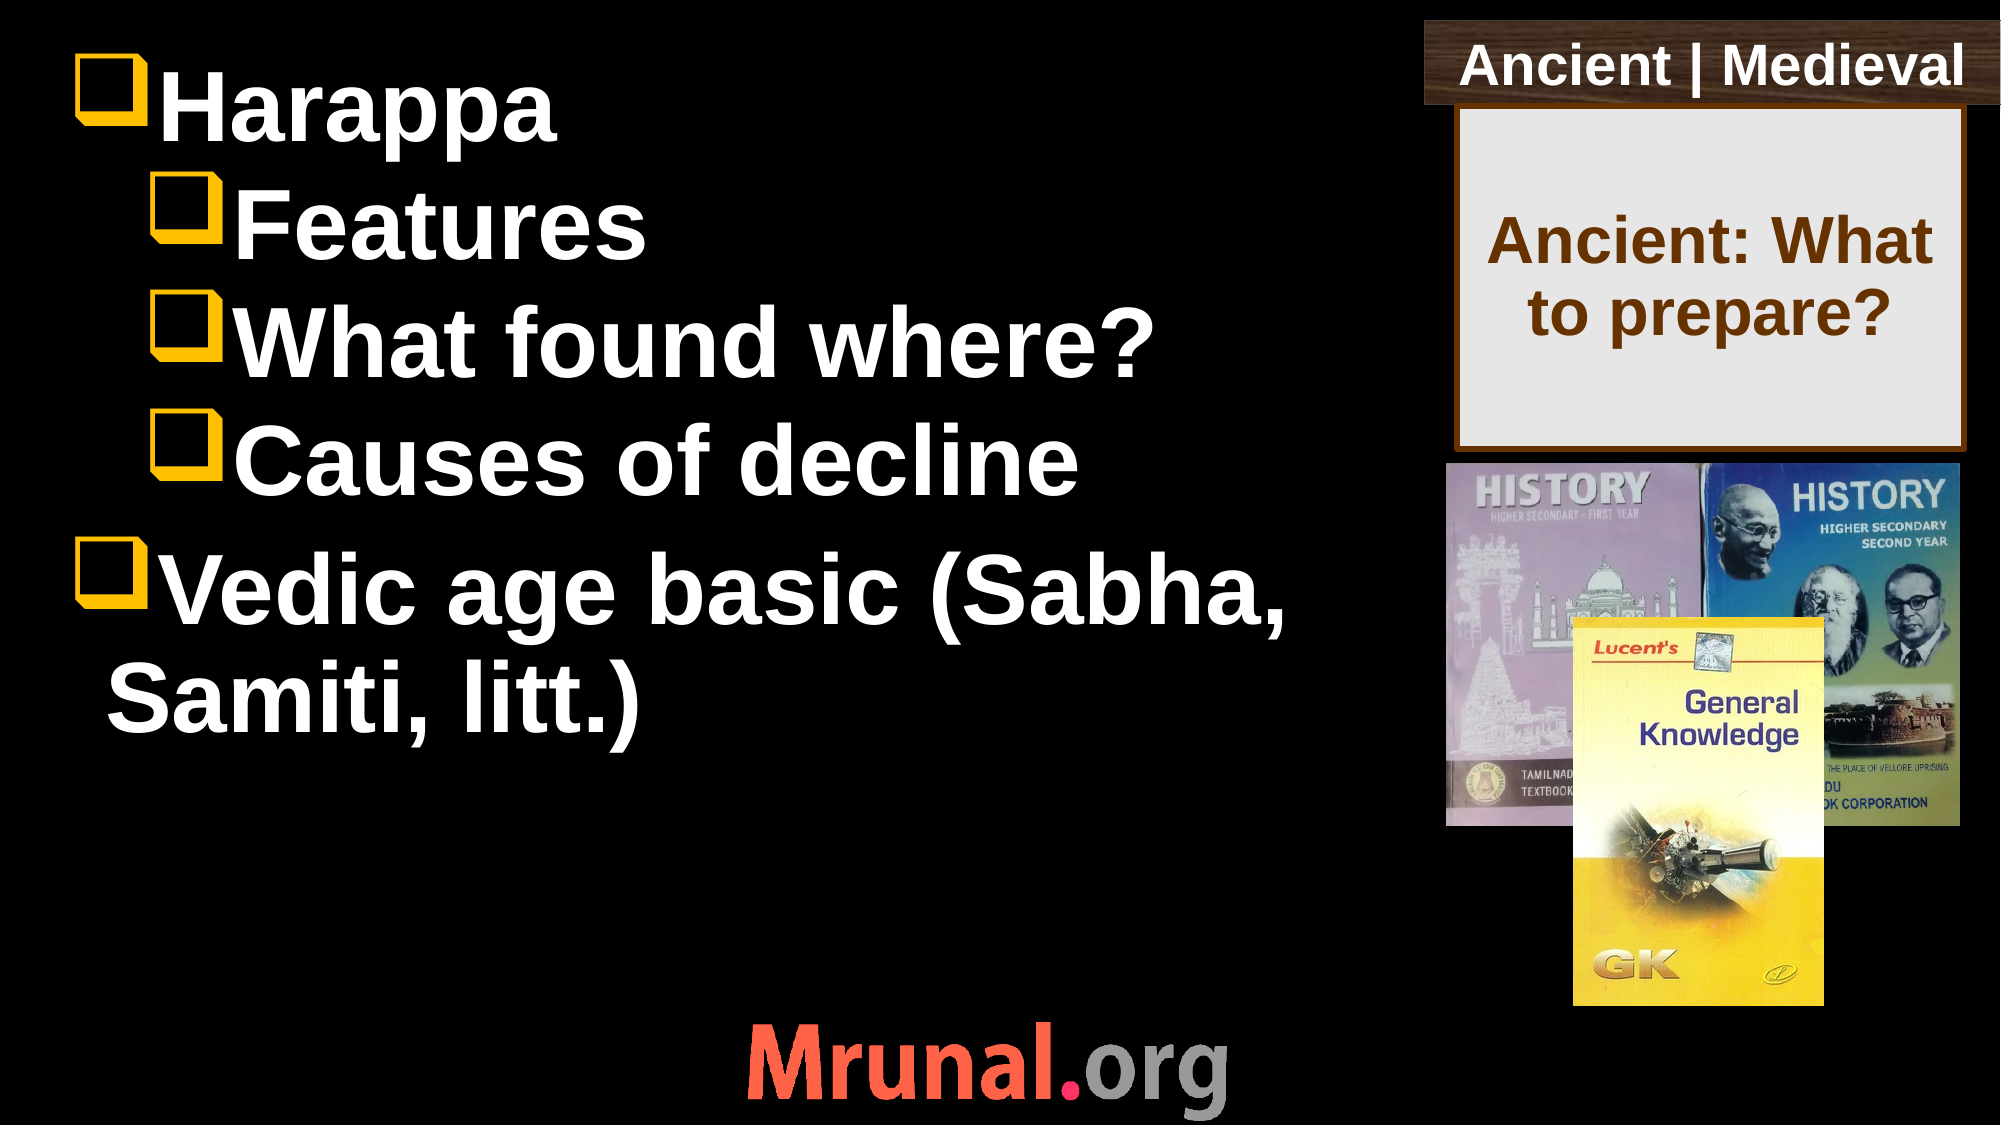

Harappa
Features
What found where?
Causes of decline
Vedic age basic (Sabha, Samiti, litt.)
# Ancient: What to prepare?